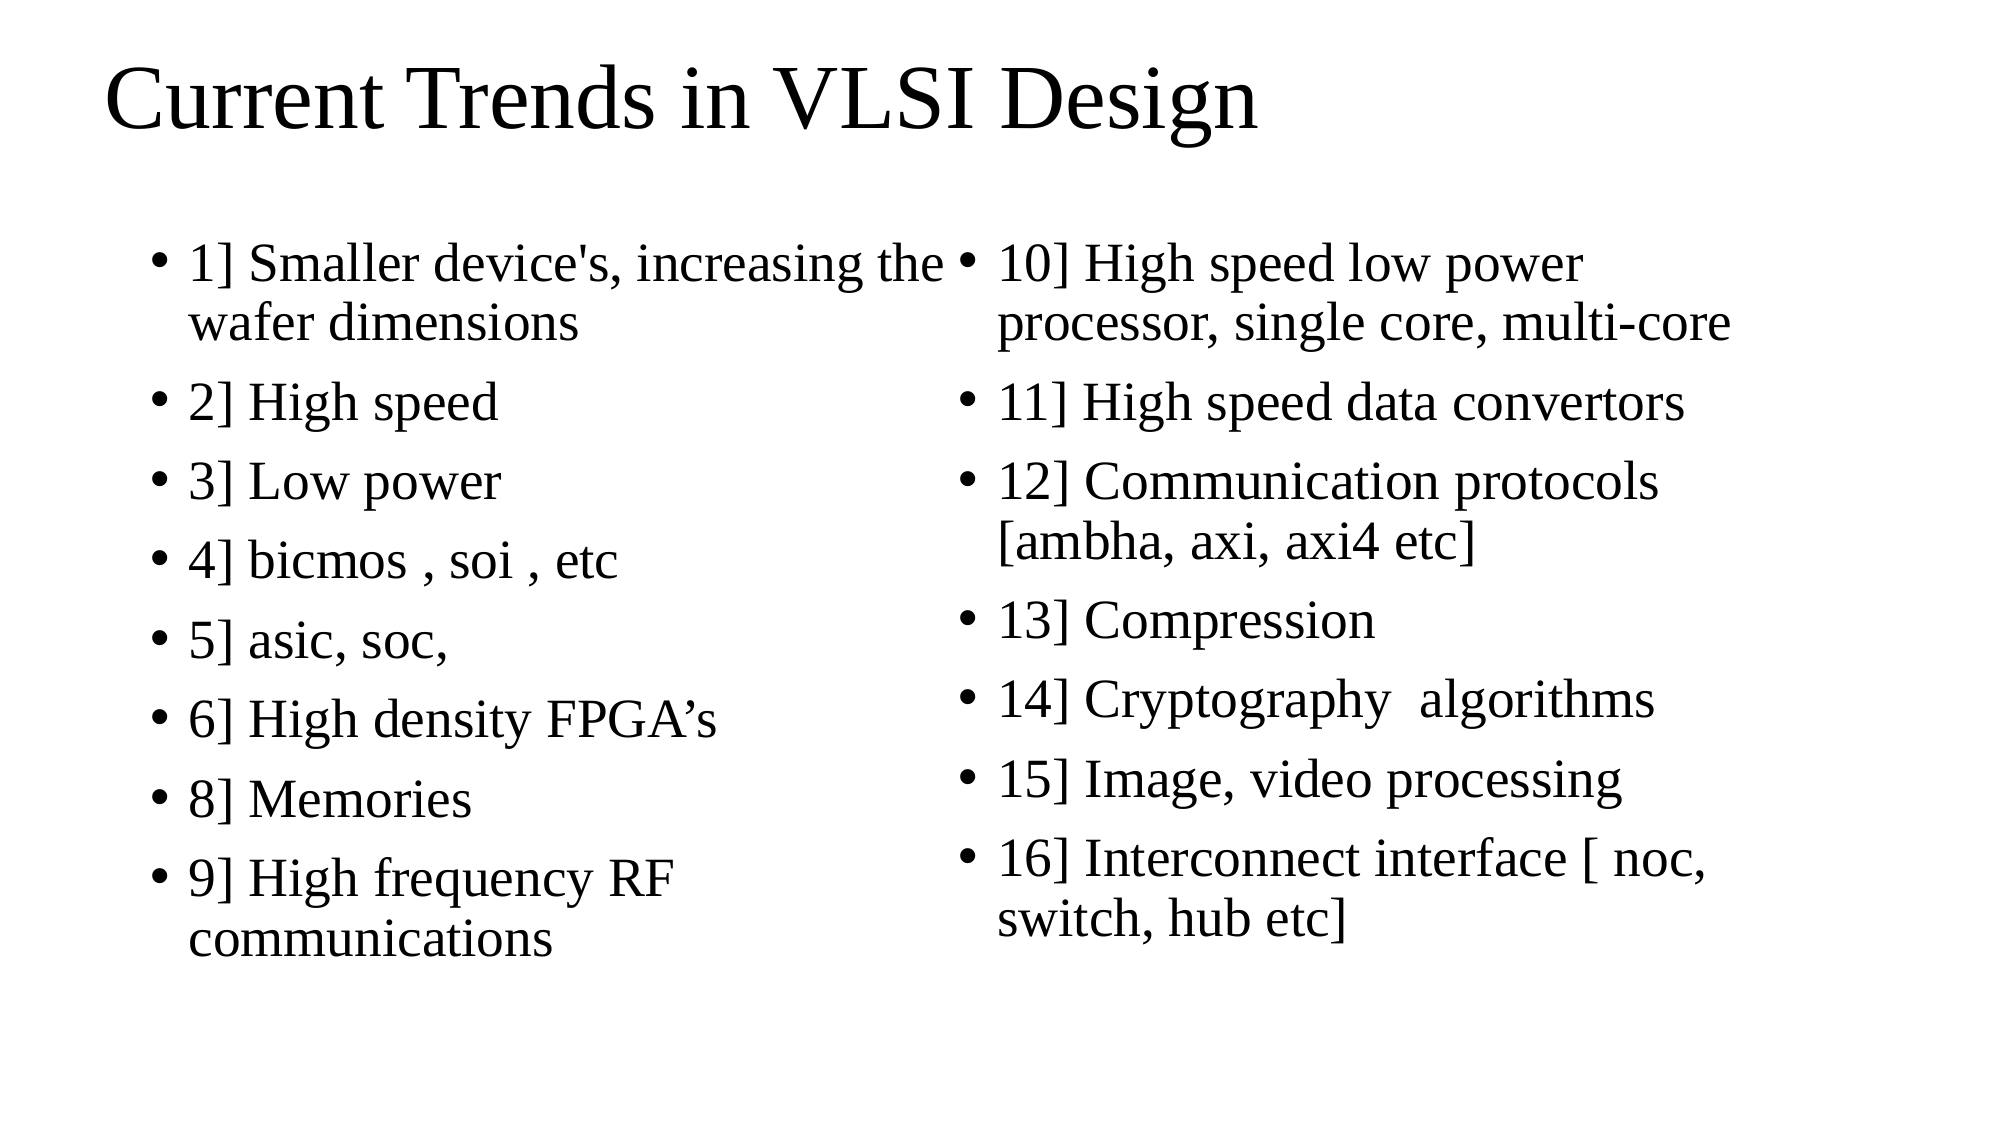

# Current Trends in VLSI Design
1] Smaller device's, increasing the wafer dimensions
2] High speed
3] Low power
4] bicmos , soi , etc
5] asic, soc,
6] High density FPGA’s
8] Memories
9] High frequency RF communications
10] High speed low power processor, single core, multi-core
11] High speed data convertors
12] Communication protocols [ambha, axi, axi4 etc]
13] Compression
14] Cryptography  algorithms
15] Image, video processing
16] Interconnect interface [ noc, switch, hub etc]